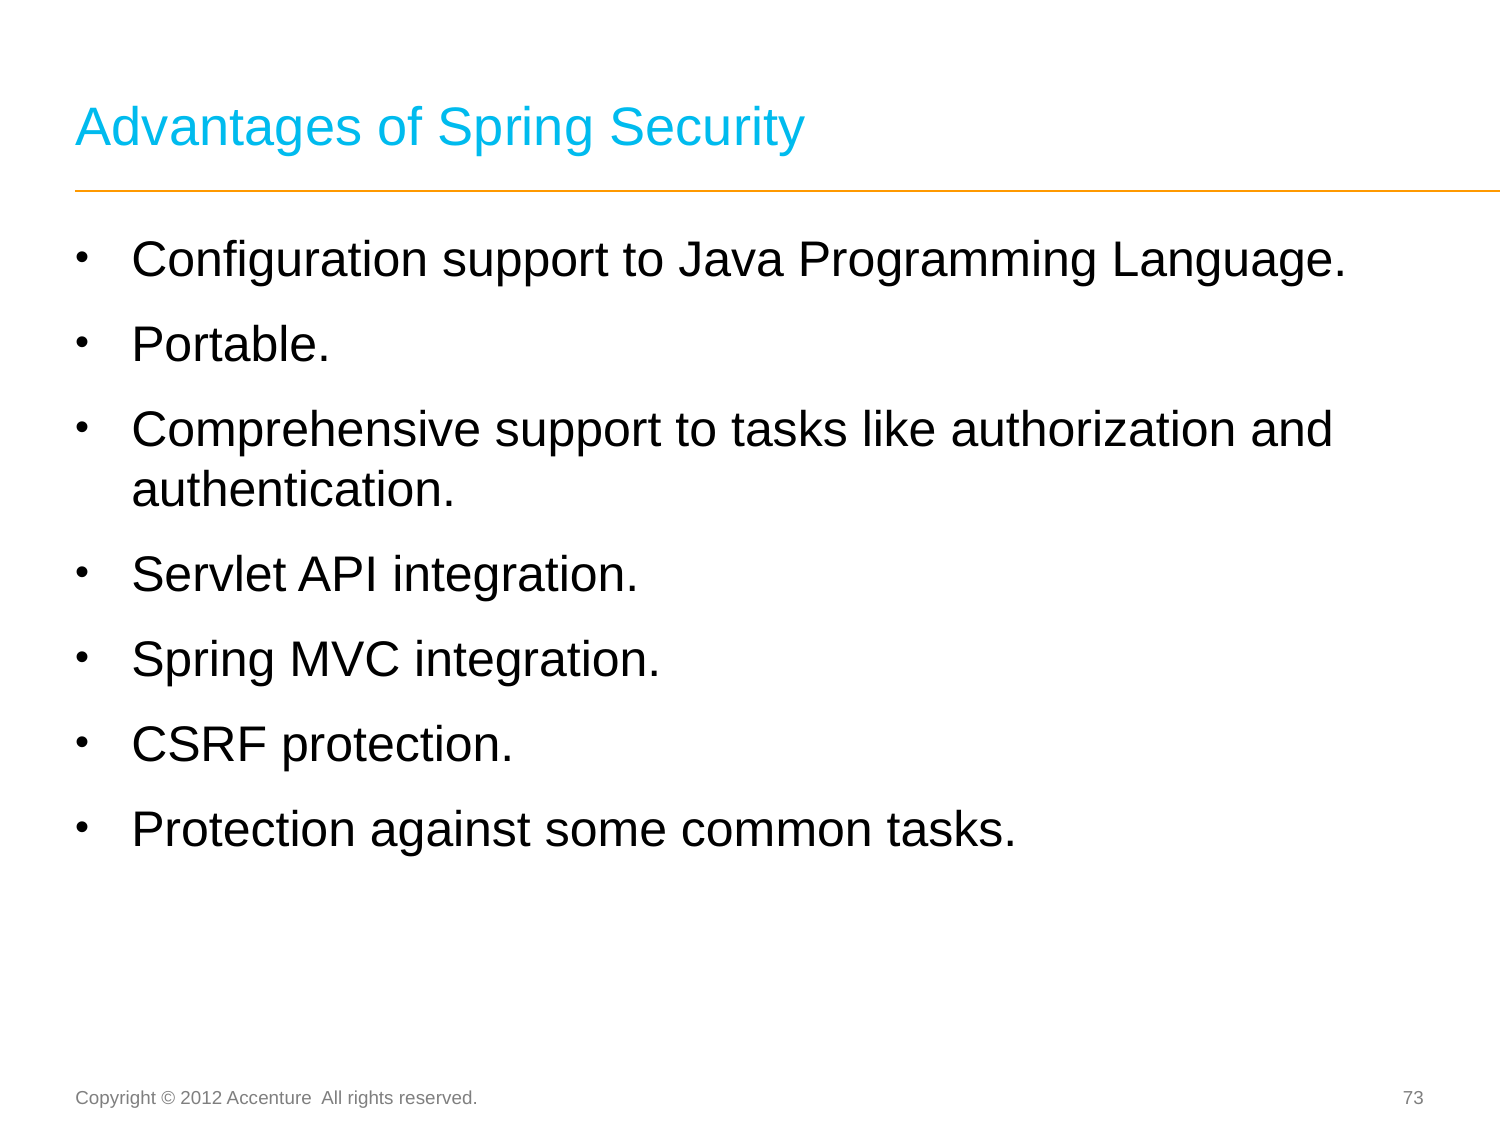

# Advantages of Spring Security
Configuration support to Java Programming Language.
Portable.
Comprehensive support to tasks like authorization and authentication.
Servlet API integration.
Spring MVC integration.
CSRF protection.
Protection against some common tasks.